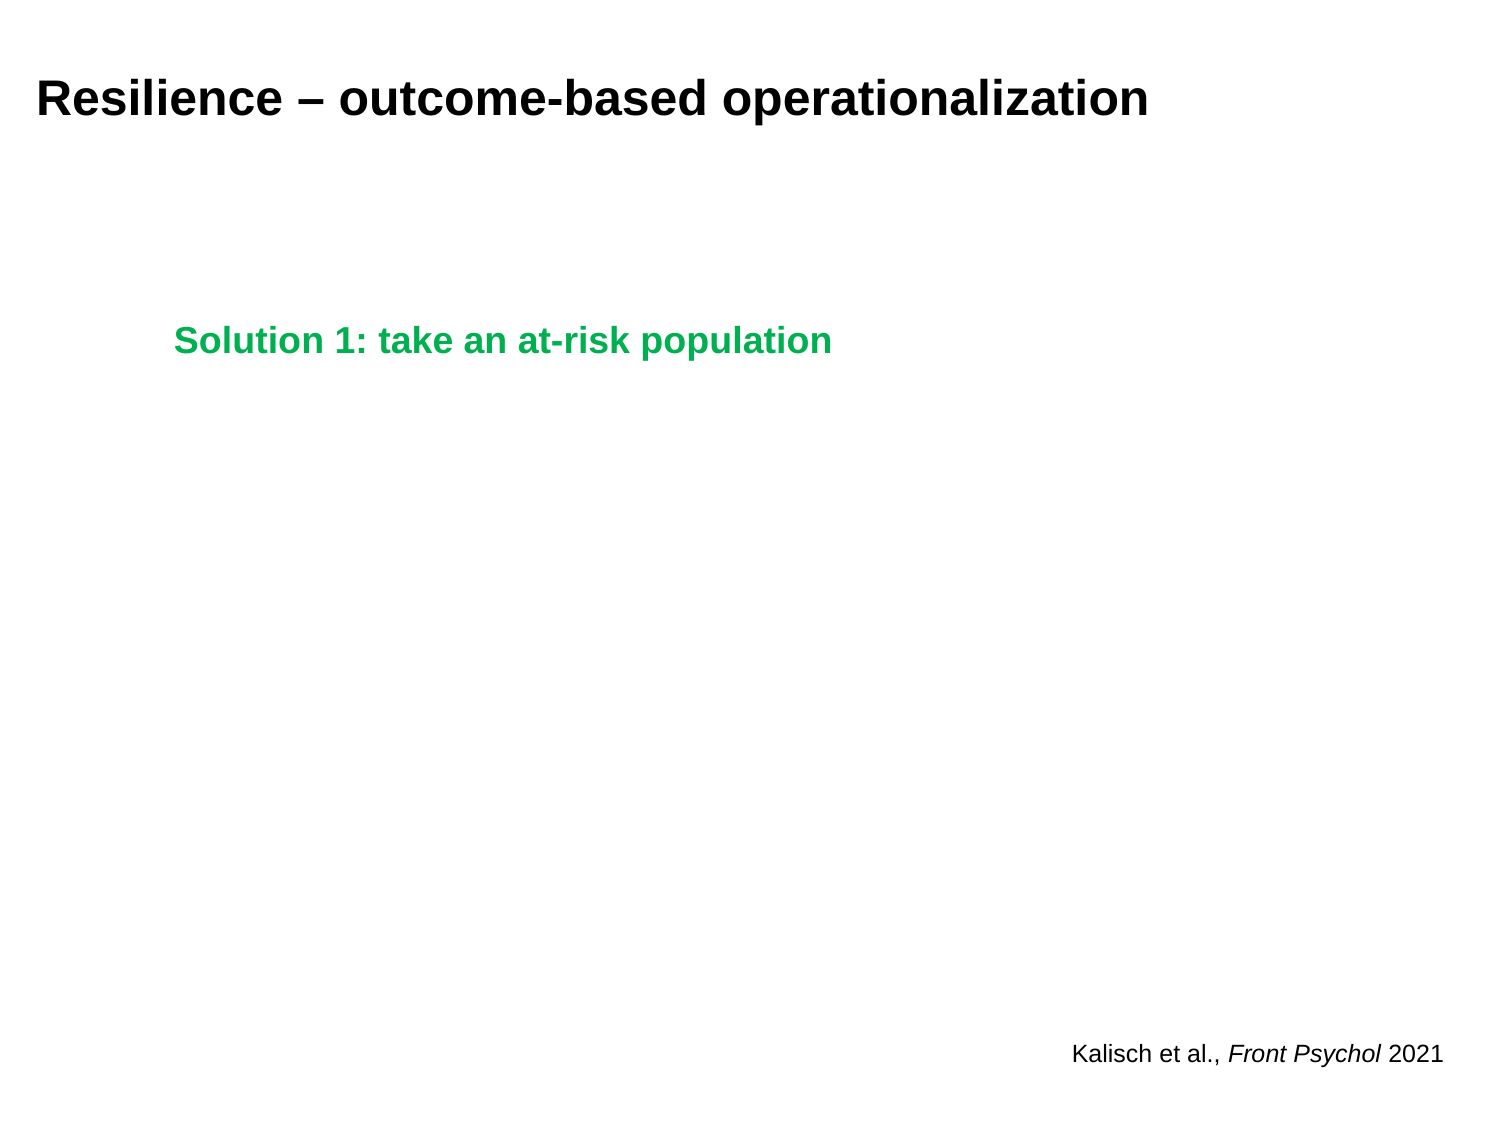

Resilience – outcome-based operationalization

Solution 1: take an at-risk population

Kalisch et al., Front Psychol 2021